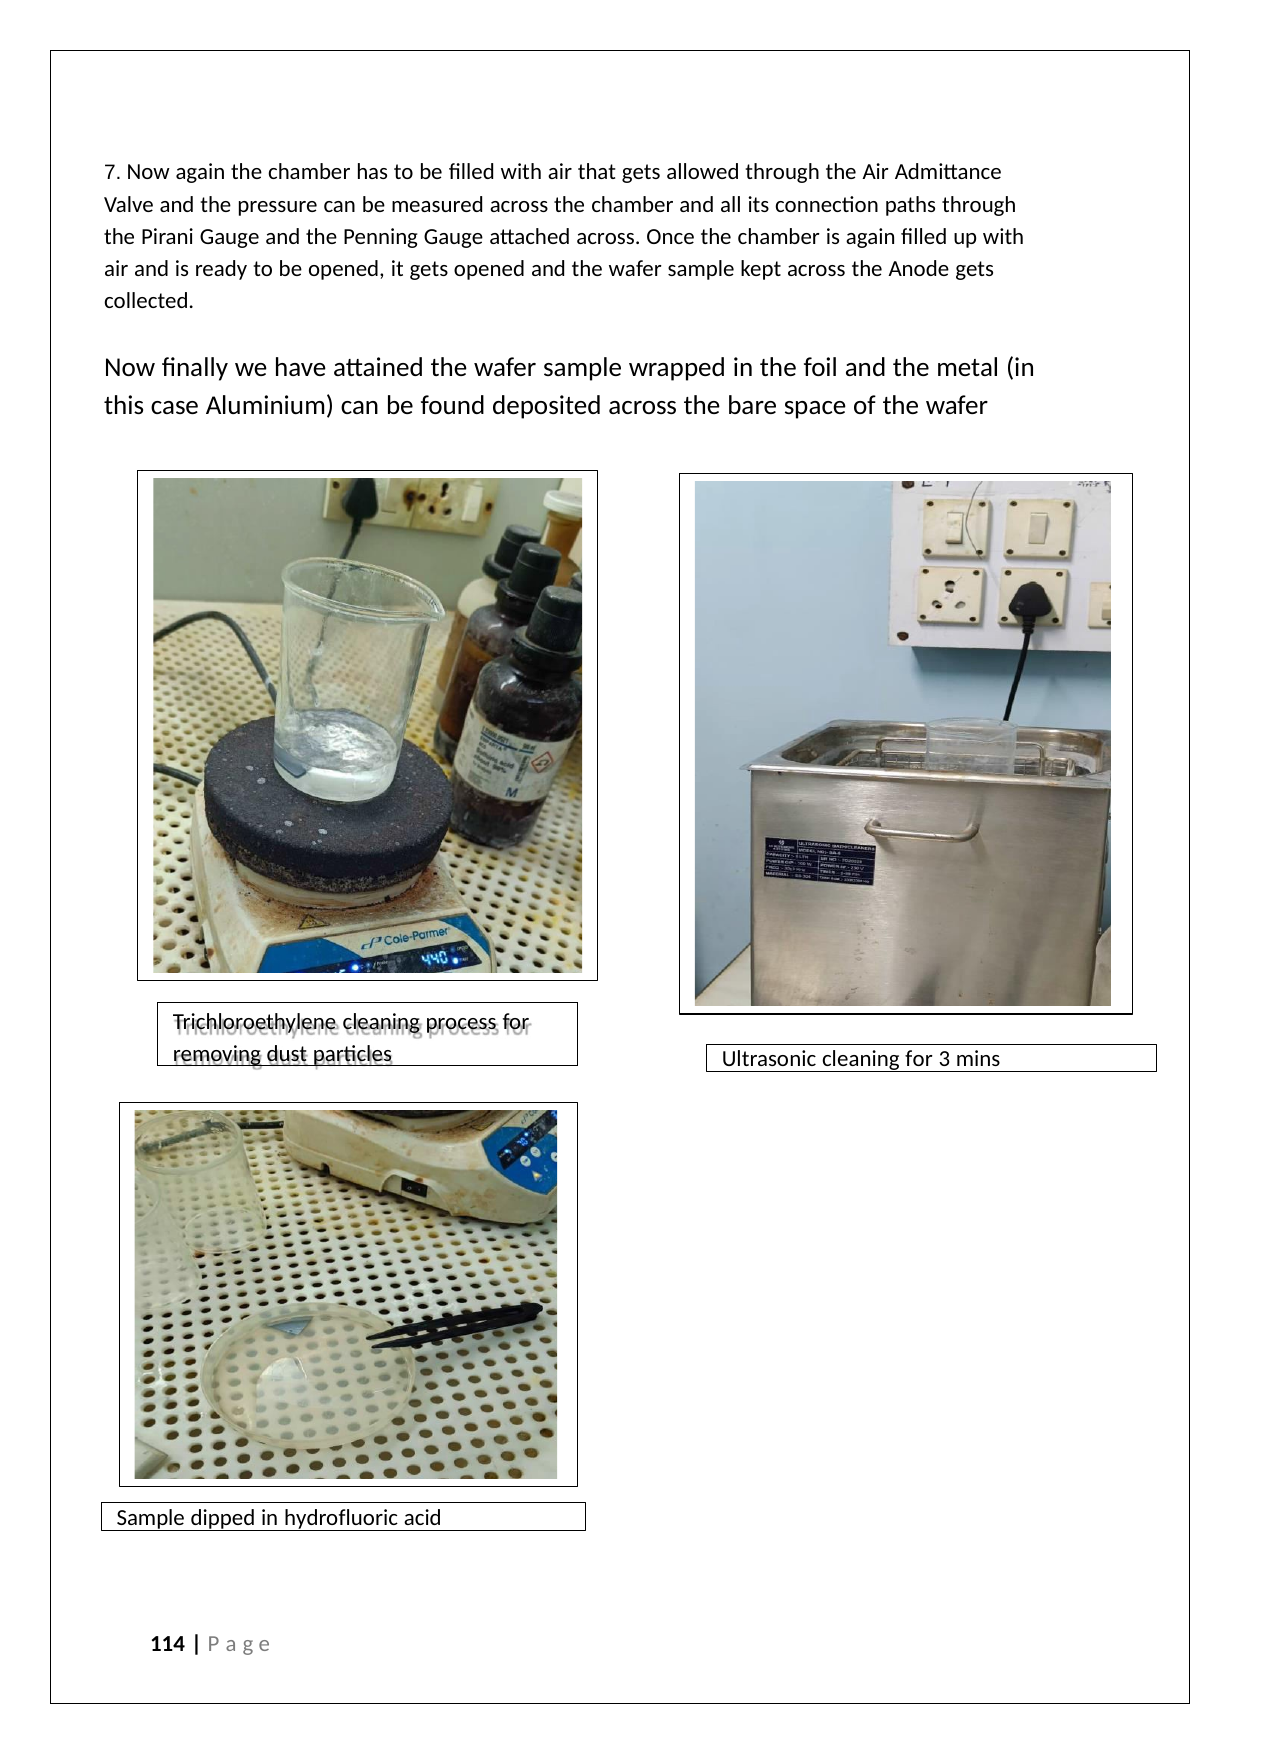

7. Now again the chamber has to be filled with air that gets allowed through the Air Admittance Valve and the pressure can be measured across the chamber and all its connection paths through the Pirani Gauge and the Penning Gauge attached across. Once the chamber is again filled up with air and is ready to be opened, it gets opened and the wafer sample kept across the Anode gets collected.

Now finally we have attained the wafer sample wrapped in the foil and the metal (in this case Aluminium) can be found deposited across the bare space of the wafer

Trichloroethylene cleaning process for removing dust particles

Ultrasonic cleaning for 3 mins

Sample dipped in hydrofluoric acid
114 | P a g e